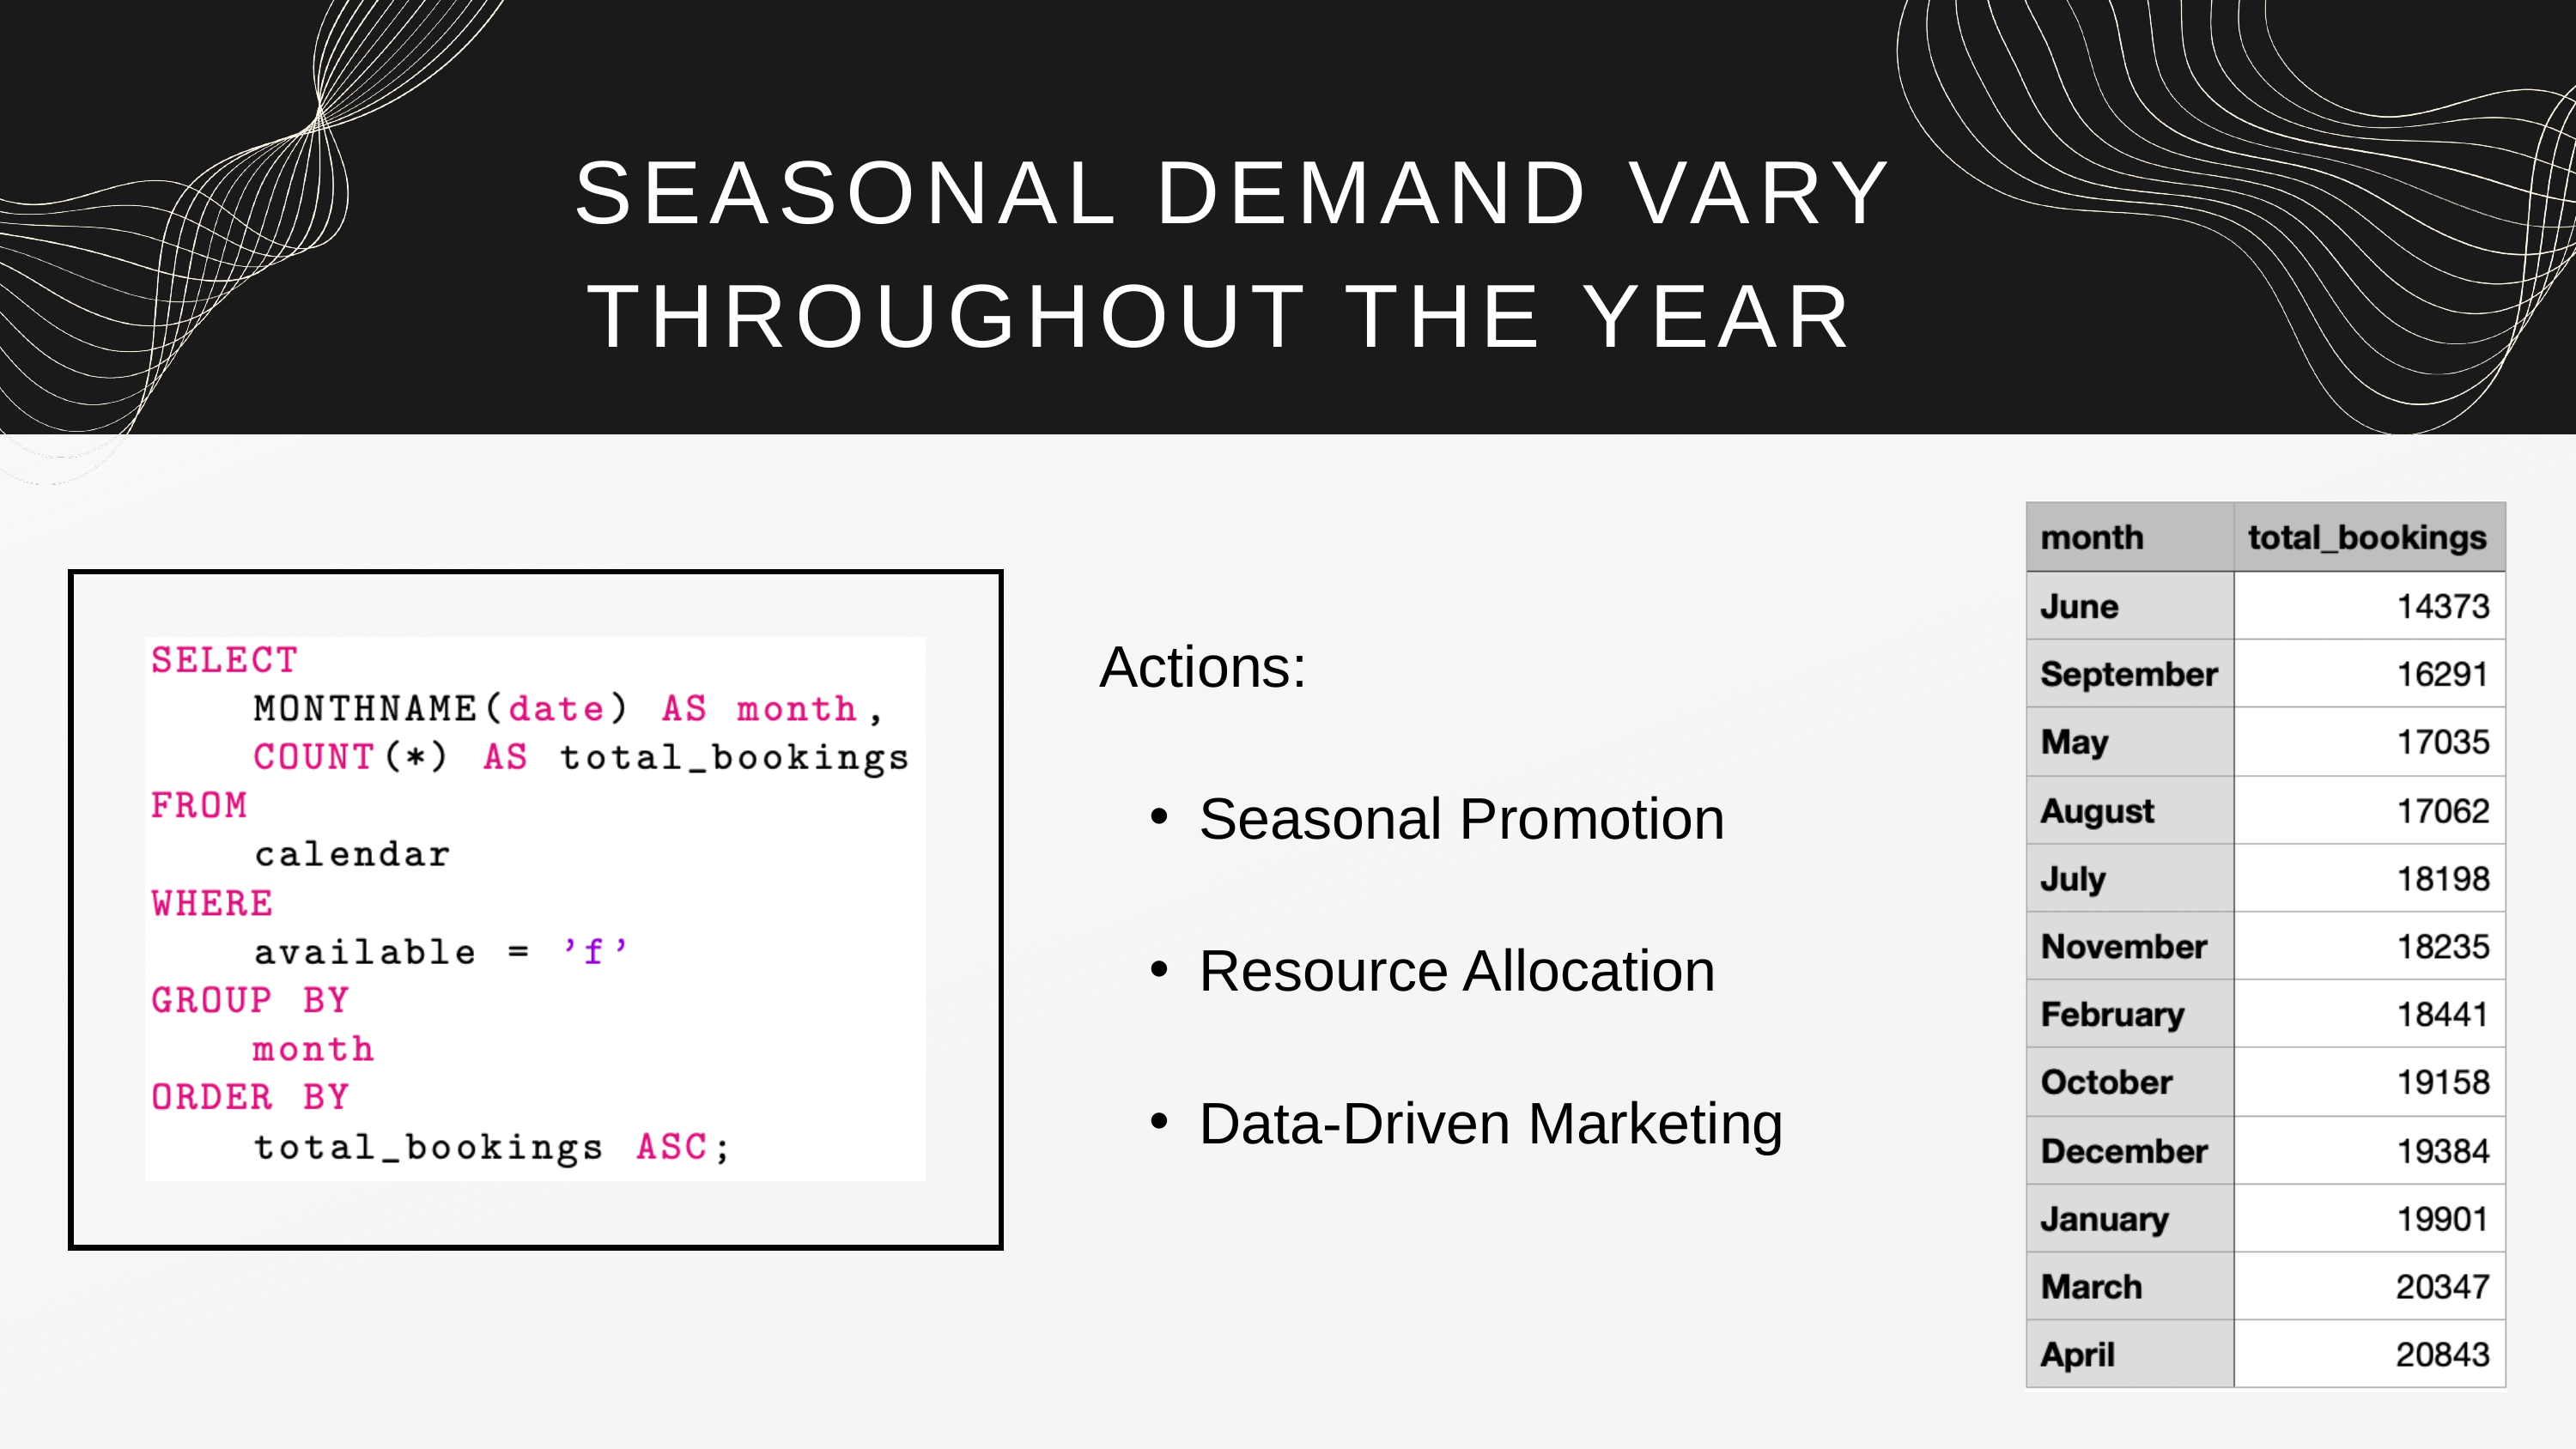

SEASONAL DEMAND VARY THROUGHOUT THE YEAR

Actions:

Seasonal Promotion

Resource Allocation

Data-Driven Marketing